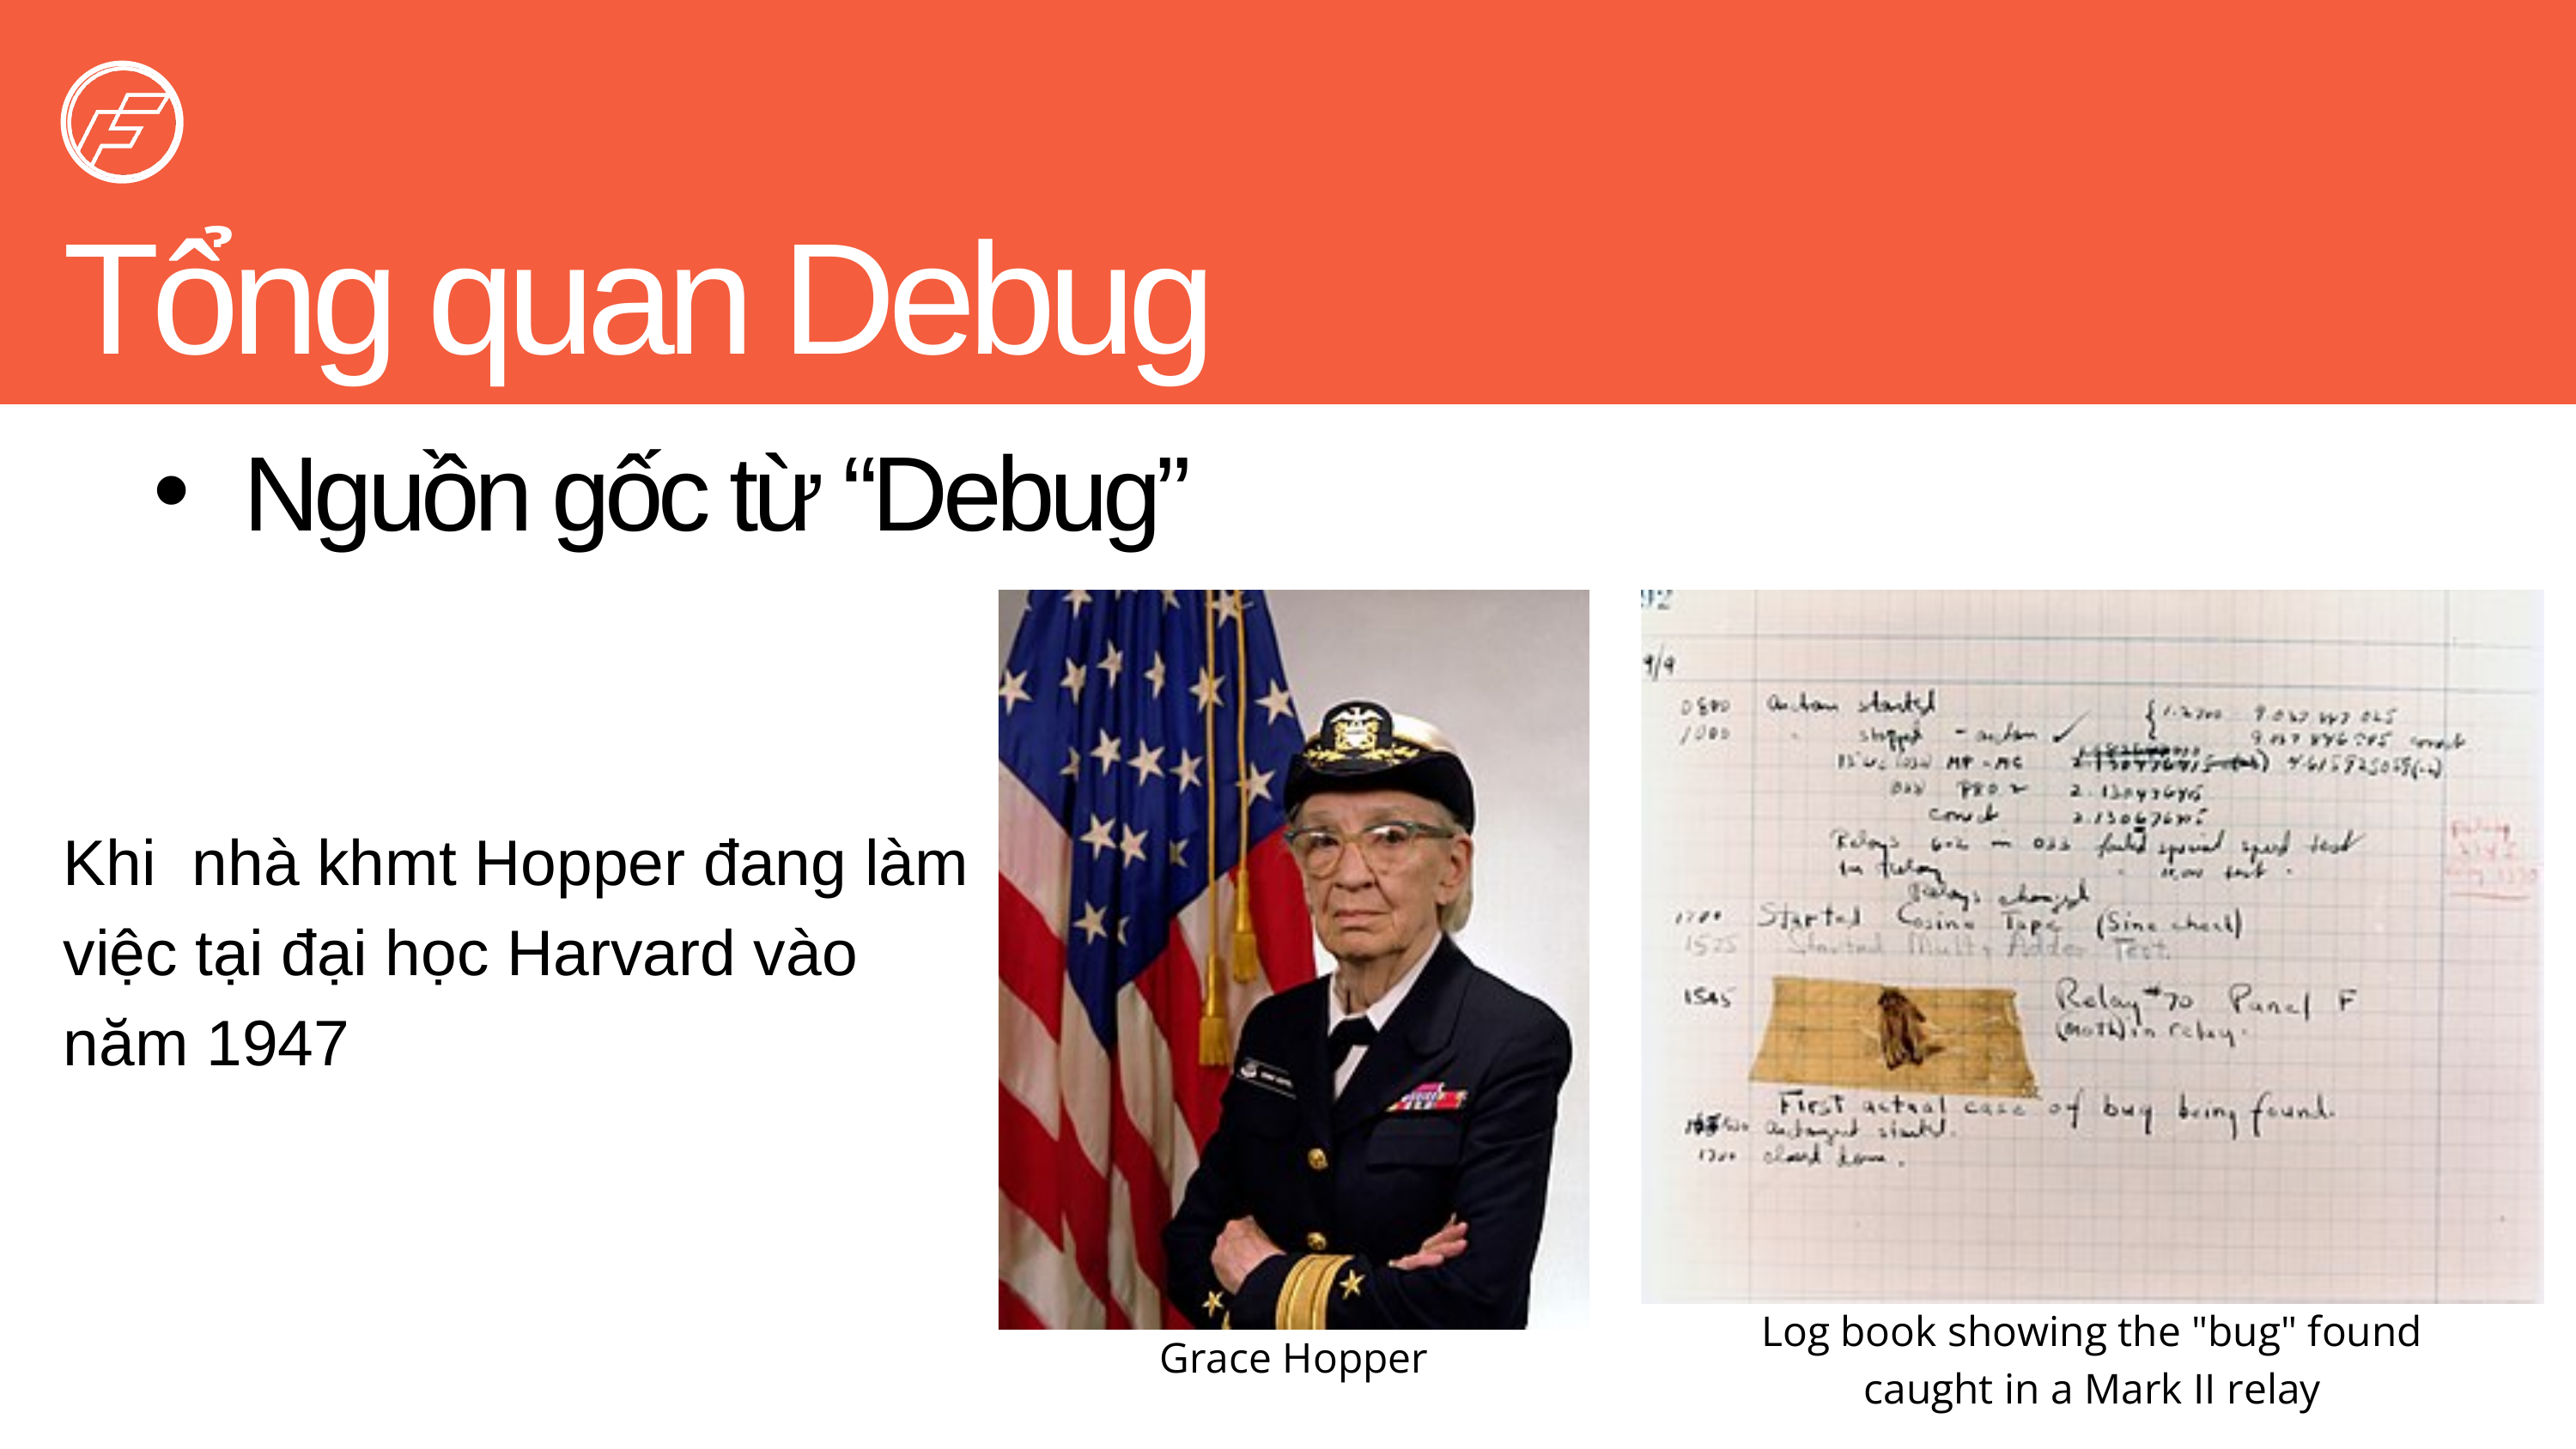

Tổng quan Debug
Nguồn gốc từ “Debug”

Grace Hopper

Khi  nhà khmt Hopper đang làm việc tại đại học Harvard vào năm 1947
Log book showing the "bug" found caught in a Mark II relay